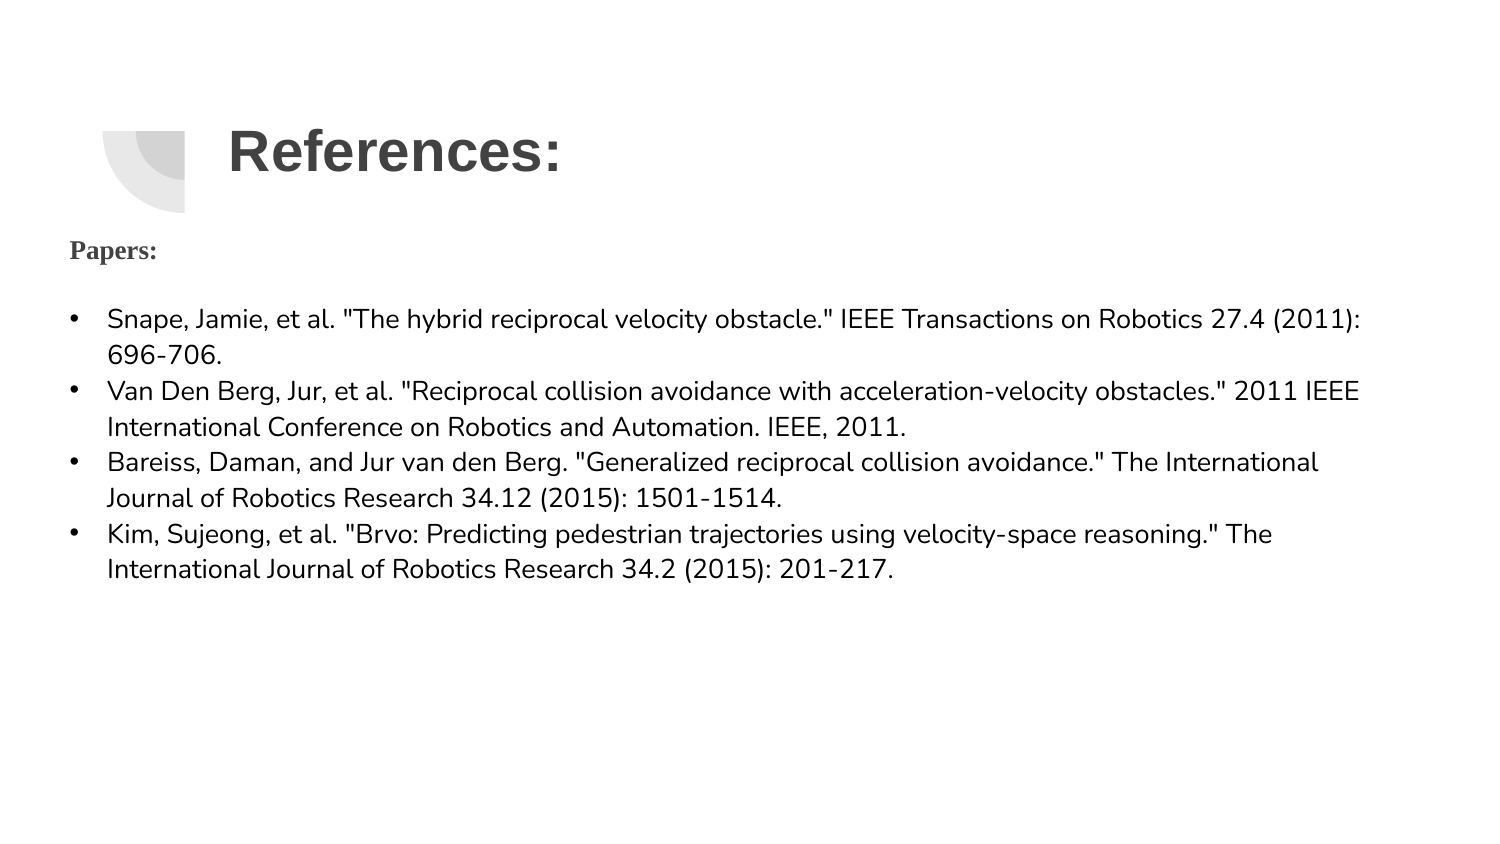

# References:
Papers:
Snape, Jamie, et al. "The hybrid reciprocal velocity obstacle." IEEE Transactions on Robotics 27.4 (2011): 696-706.
Van Den Berg, Jur, et al. "Reciprocal collision avoidance with acceleration-velocity obstacles." 2011 IEEE International Conference on Robotics and Automation. IEEE, 2011.
Bareiss, Daman, and Jur van den Berg. "Generalized reciprocal collision avoidance." The International Journal of Robotics Research 34.12 (2015): 1501-1514.
Kim, Sujeong, et al. "Brvo: Predicting pedestrian trajectories using velocity-space reasoning." The International Journal of Robotics Research 34.2 (2015): 201-217.